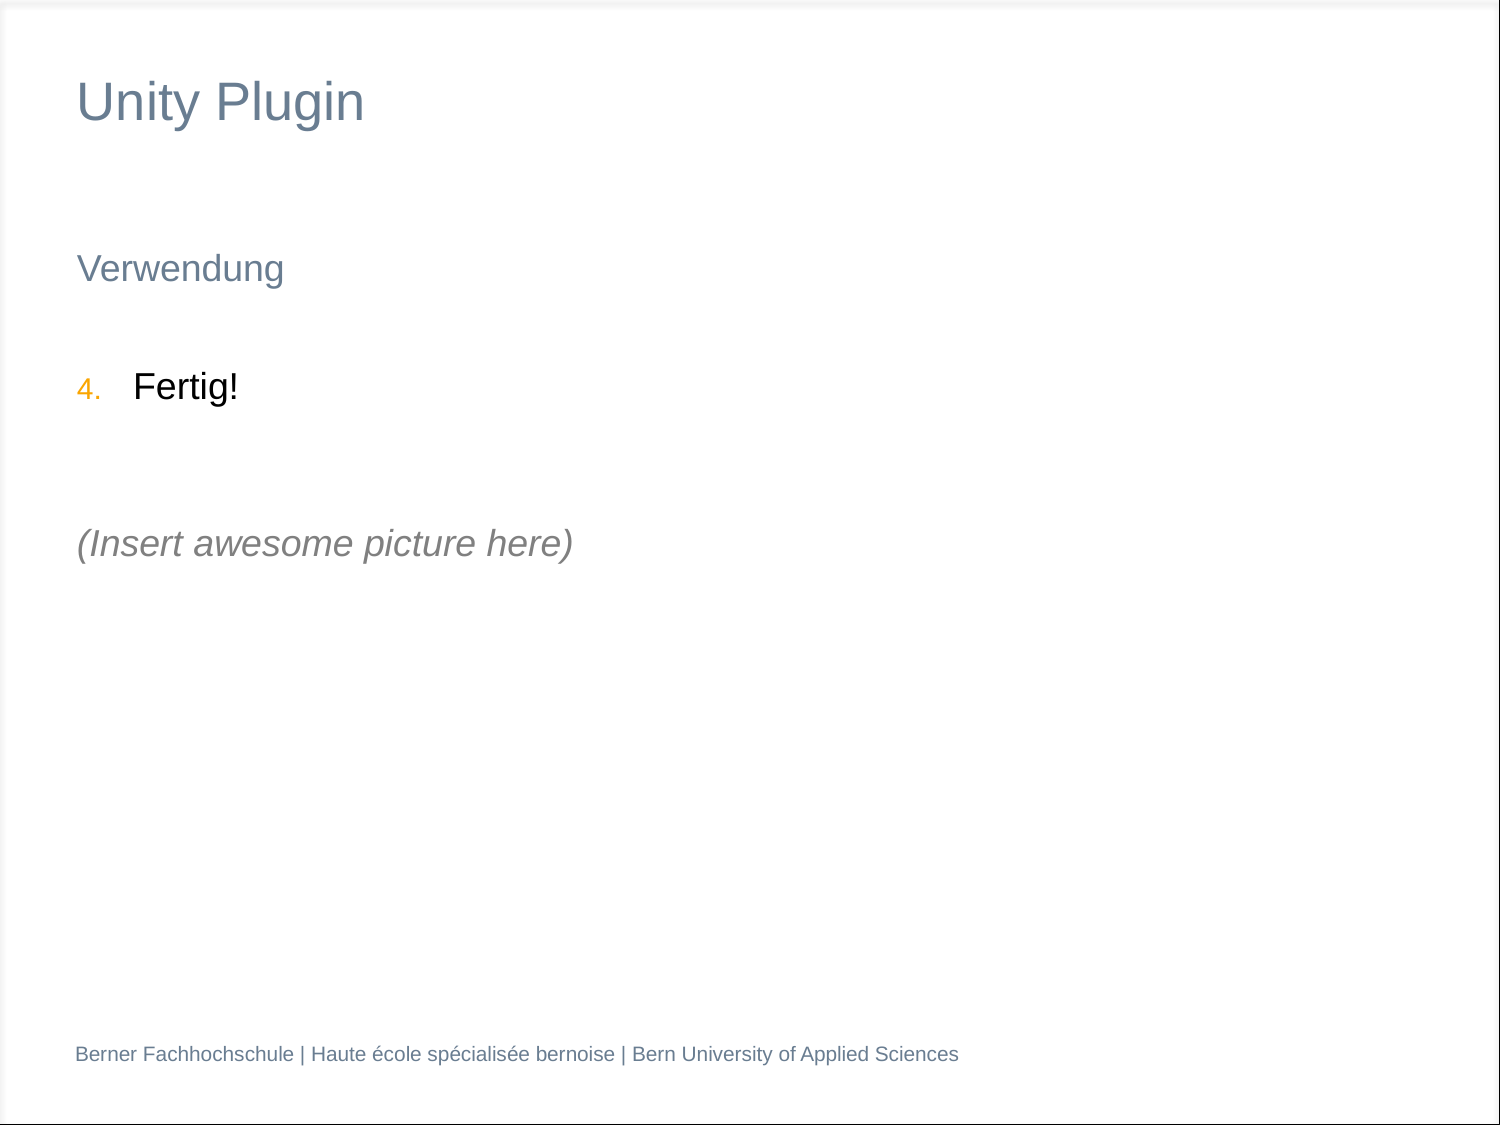

# Unity Plugin
Verwendung
Fertig!

(Insert awesome picture here)